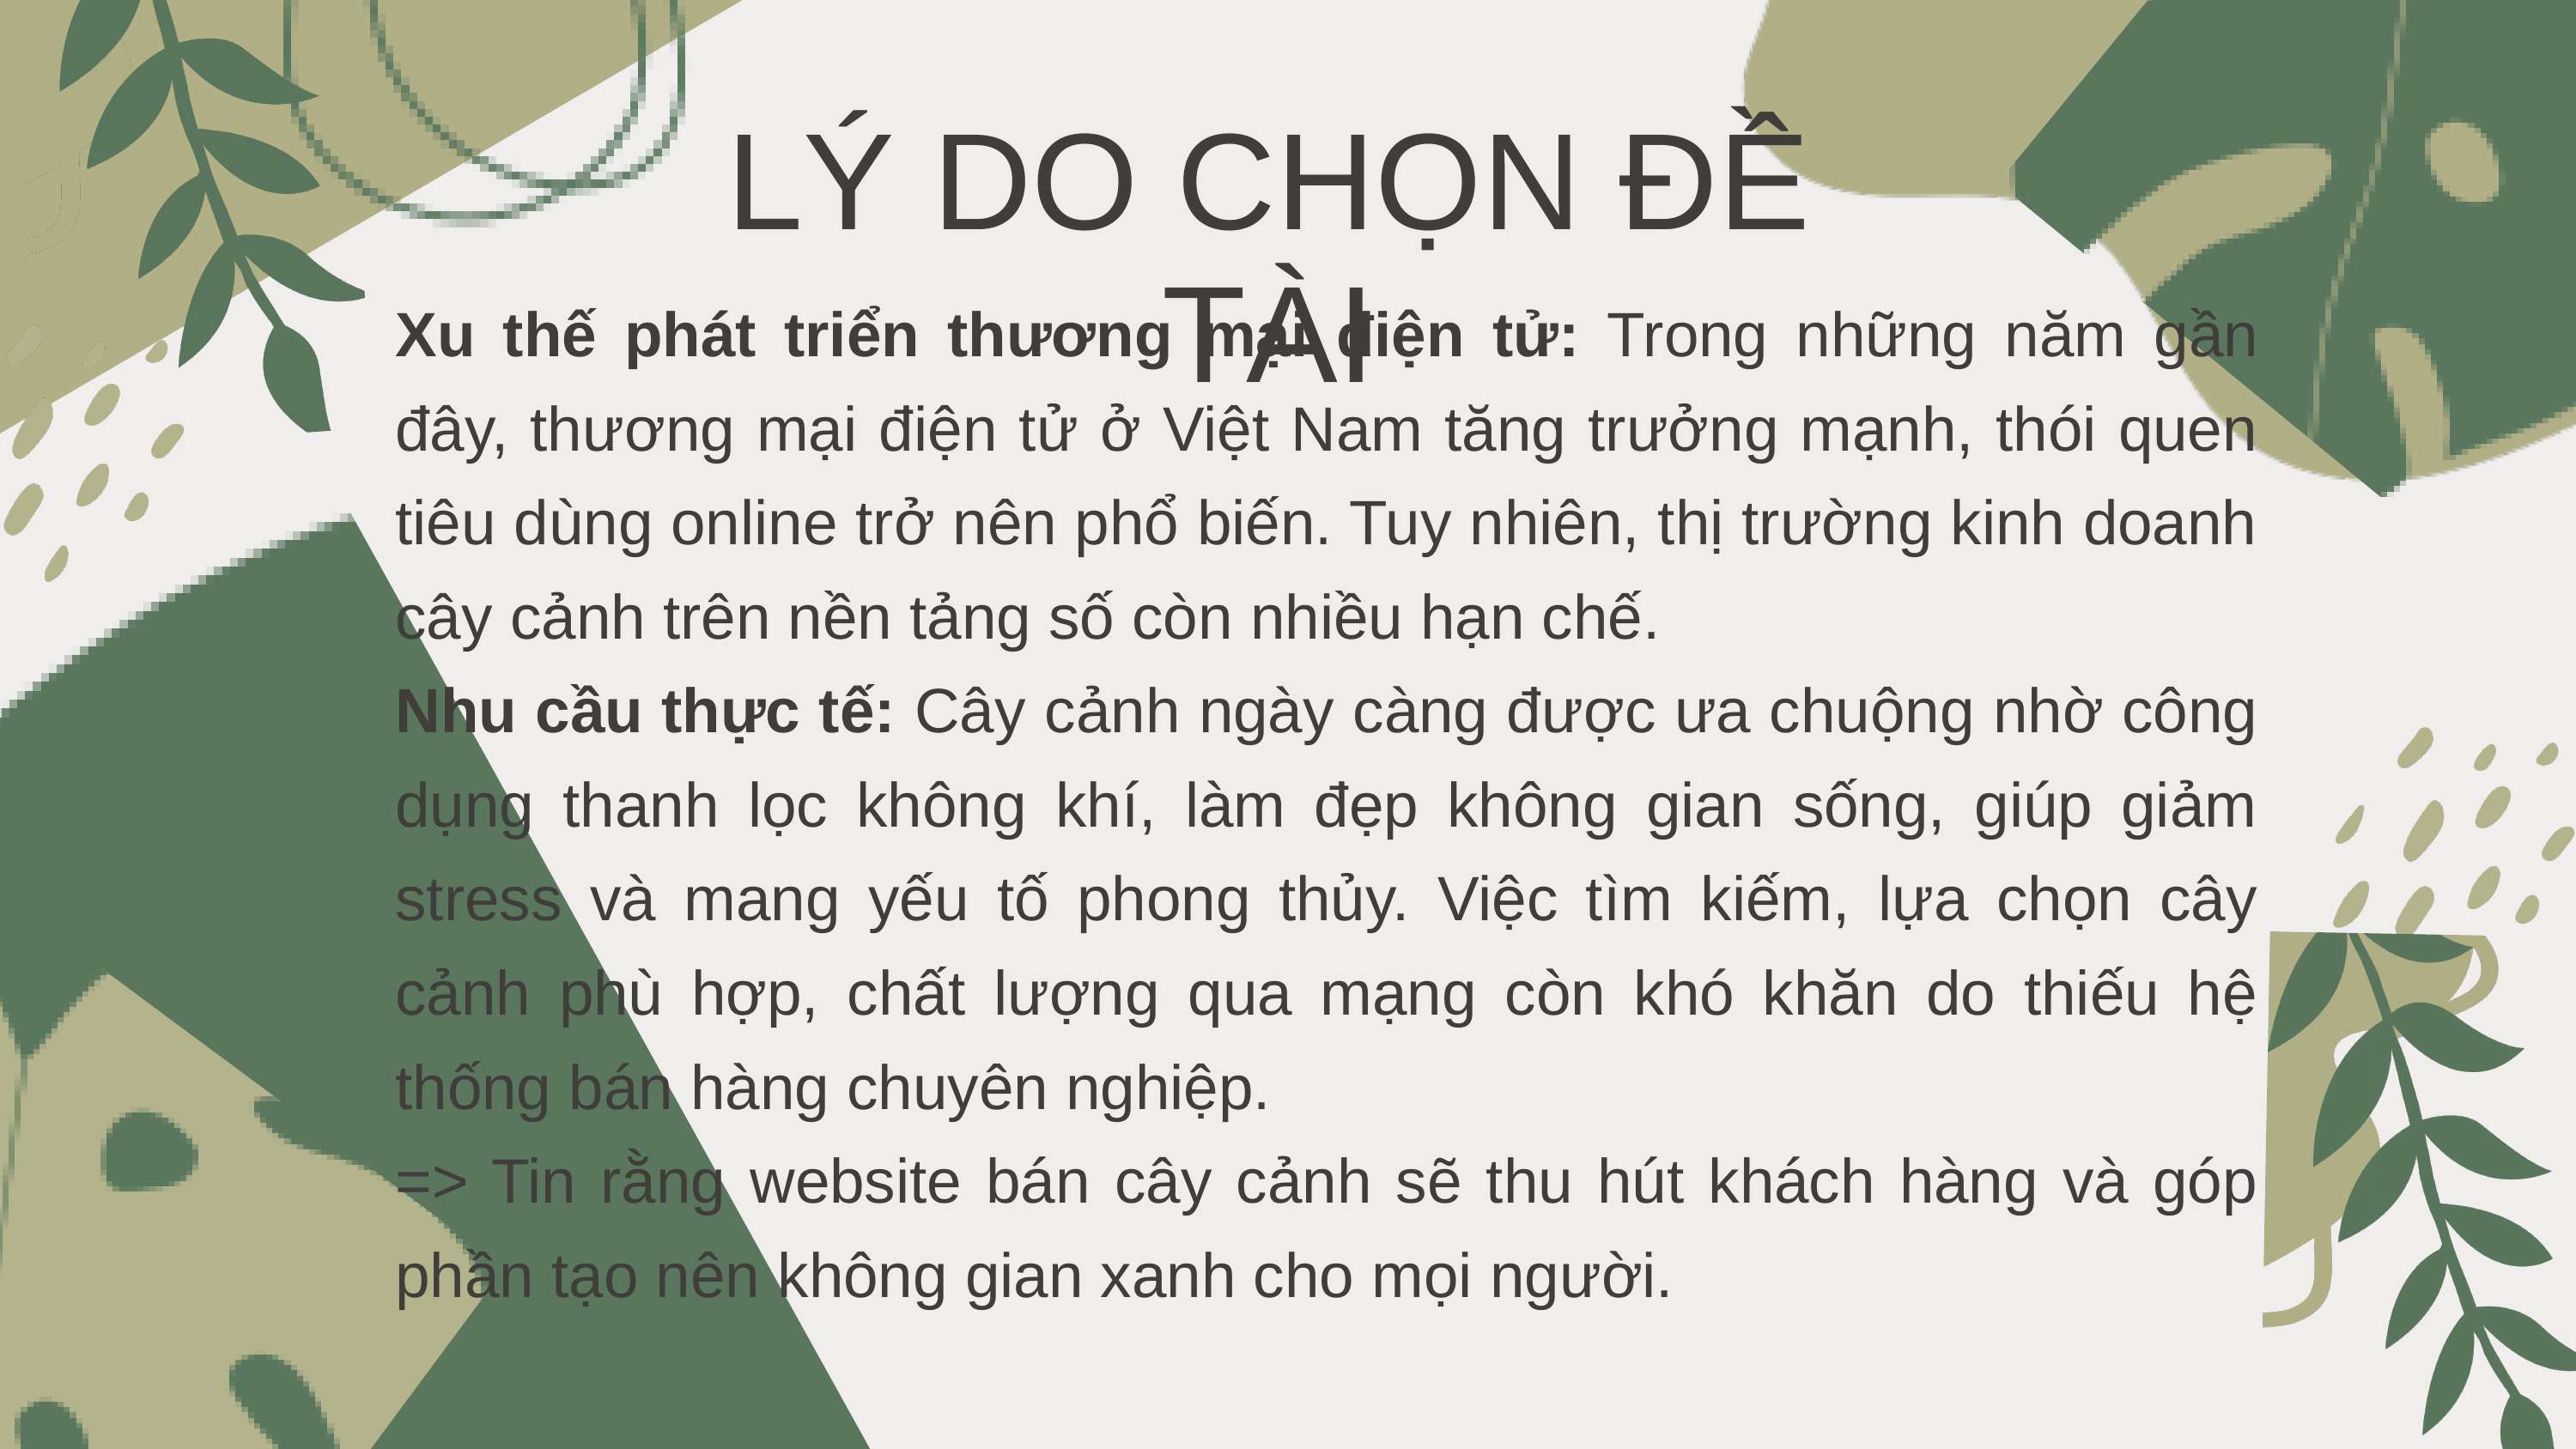

LÝ DO CHỌN ĐỀ TÀI
Xu thế phát triển thương mại điện tử: Trong những năm gần đây, thương mại điện tử ở Việt Nam tăng trưởng mạnh, thói quen tiêu dùng online trở nên phổ biến. Tuy nhiên, thị trường kinh doanh cây cảnh trên nền tảng số còn nhiều hạn chế.
Nhu cầu thực tế: Cây cảnh ngày càng được ưa chuộng nhờ công dụng thanh lọc không khí, làm đẹp không gian sống, giúp giảm stress và mang yếu tố phong thủy. Việc tìm kiếm, lựa chọn cây cảnh phù hợp, chất lượng qua mạng còn khó khăn do thiếu hệ thống bán hàng chuyên nghiệp.
=> Tin rằng website bán cây cảnh sẽ thu hút khách hàng và góp phần tạo nên không gian xanh cho mọi người.